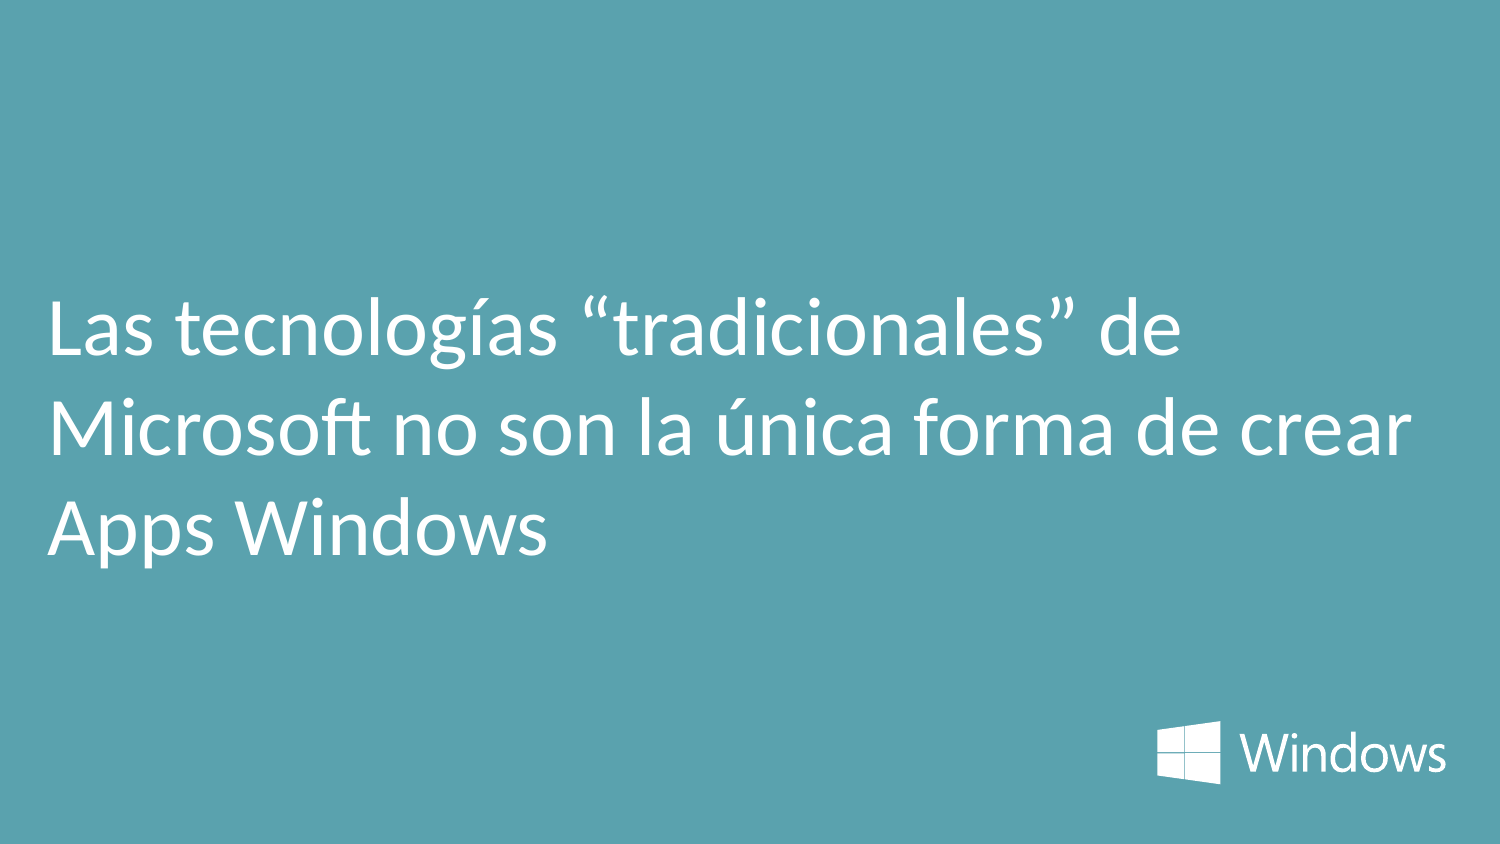

# Las tecnologías “tradicionales” de Microsoft no son la única forma de crear Apps Windows